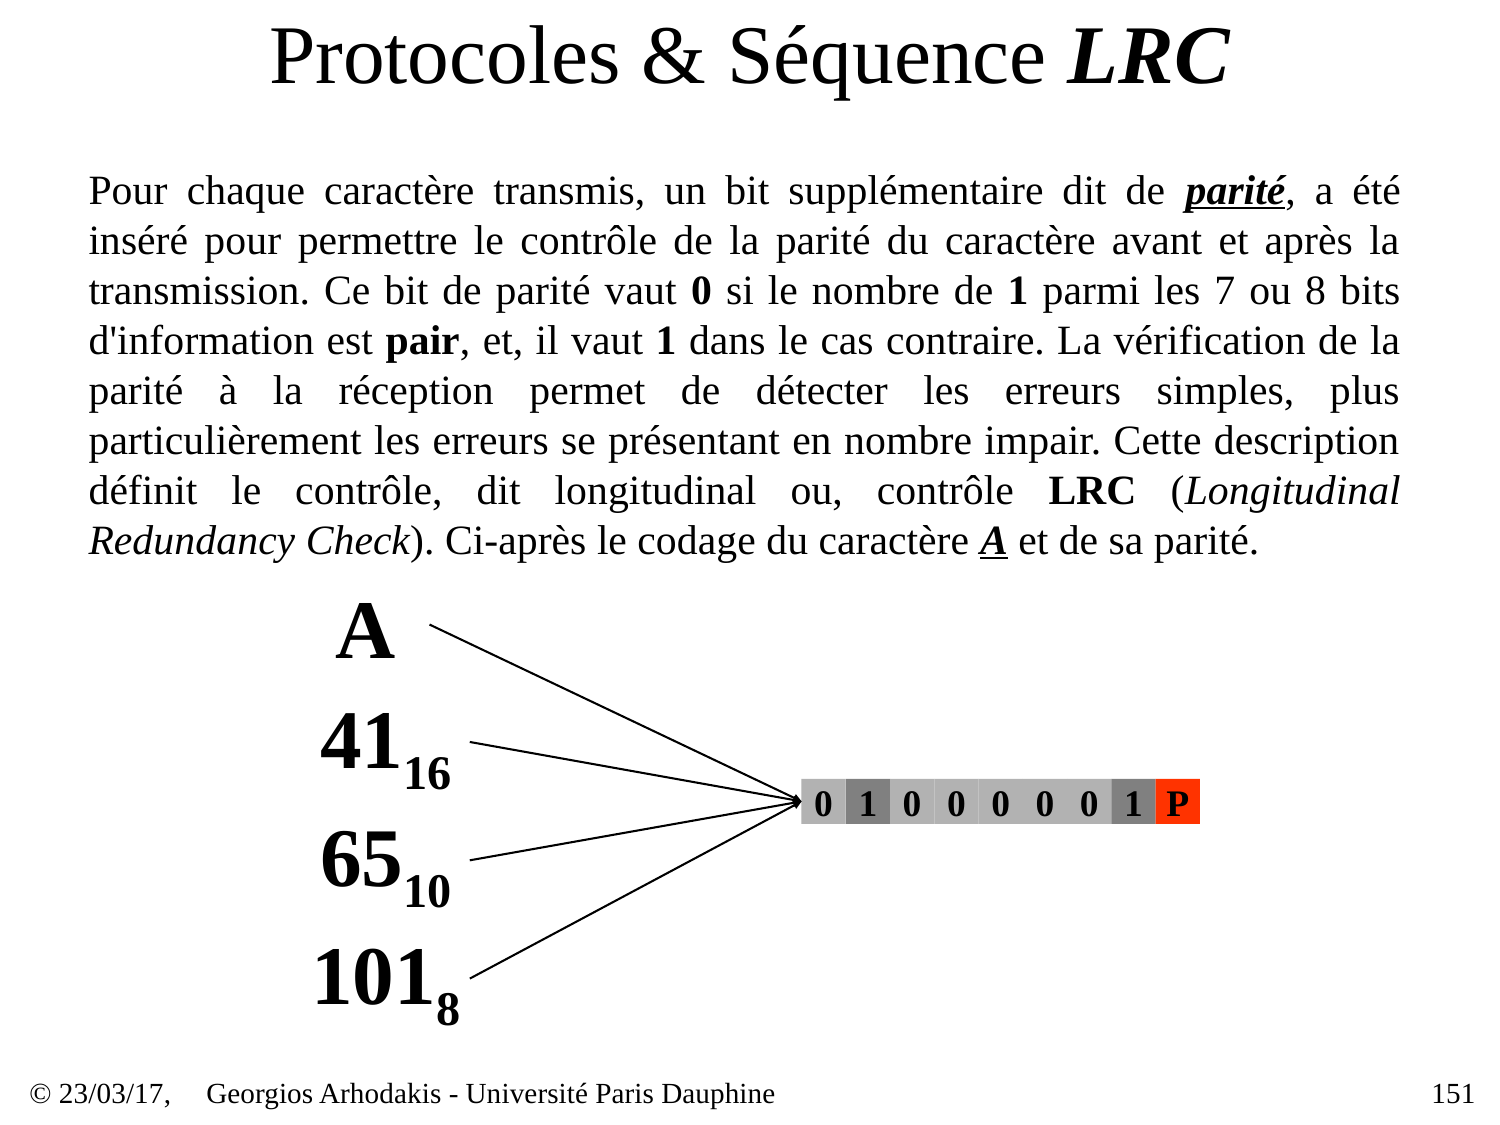

# Protocoles & Séquence LRC
Pour chaque caractère transmis, un bit supplémentaire dit de parité, a été inséré pour permettre le contrôle de la parité du caractère avant et après la transmission. Ce bit de parité vaut 0 si le nombre de 1 parmi les 7 ou 8 bits d'information est pair, et, il vaut 1 dans le cas contraire. La vérification de la parité à la réception permet de détecter les erreurs simples, plus particulièrement les erreurs se présentant en nombre impair. Cette description définit le contrôle, dit longitudinal ou, contrôle LRC (Longitudinal Redundancy Check). Ci-après le codage du caractère A et de sa parité.
A
4116
0
1
0
0
0
0
0
1
P
6510
1018
© 23/03/17,
Georgios Arhodakis - Université Paris Dauphine
151